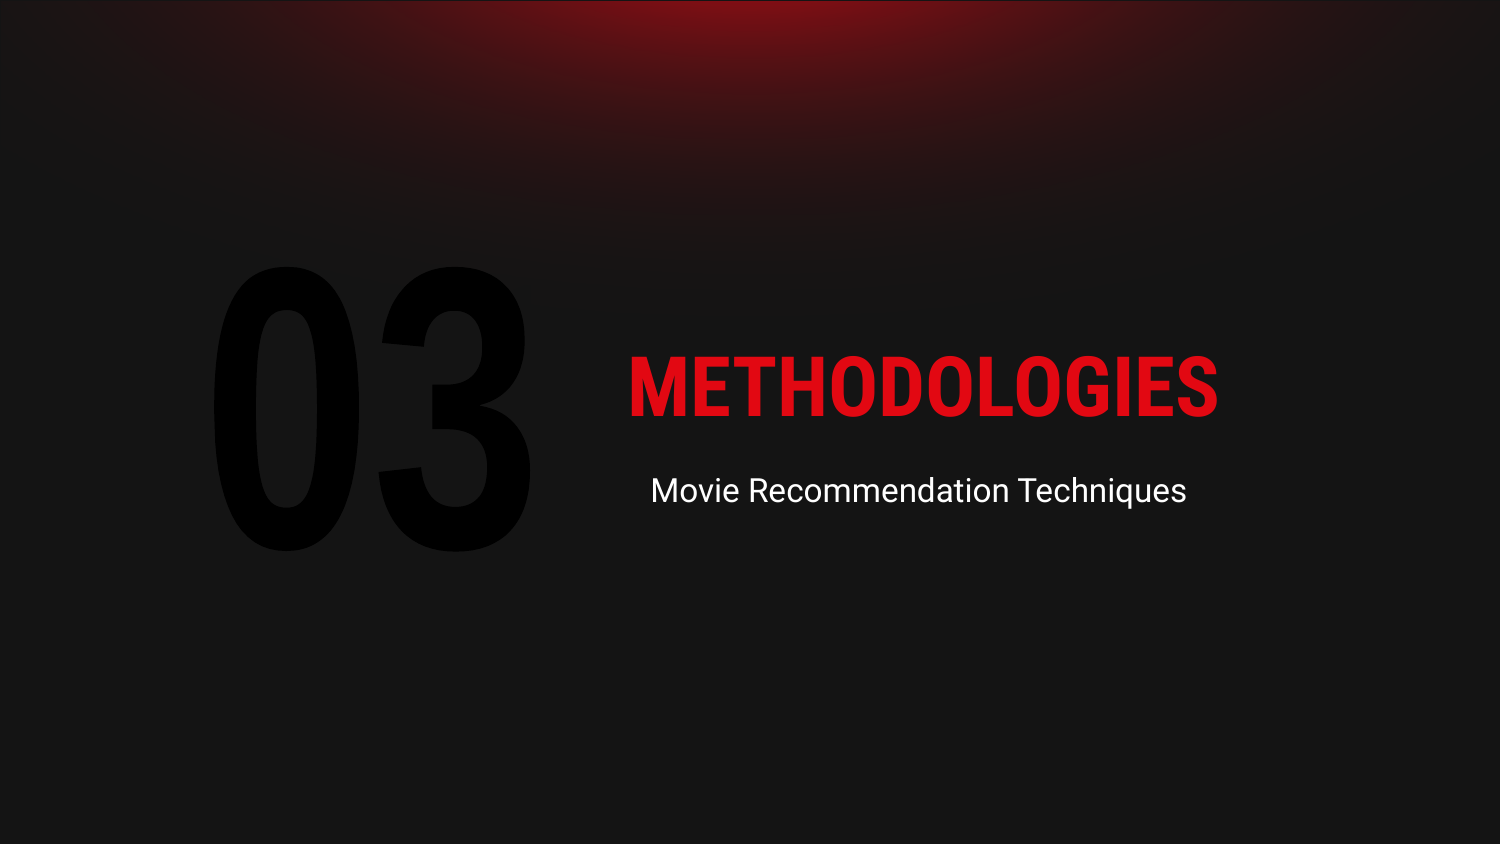

01
03
# METHODOLOGIES
Movie Recommendation Techniques